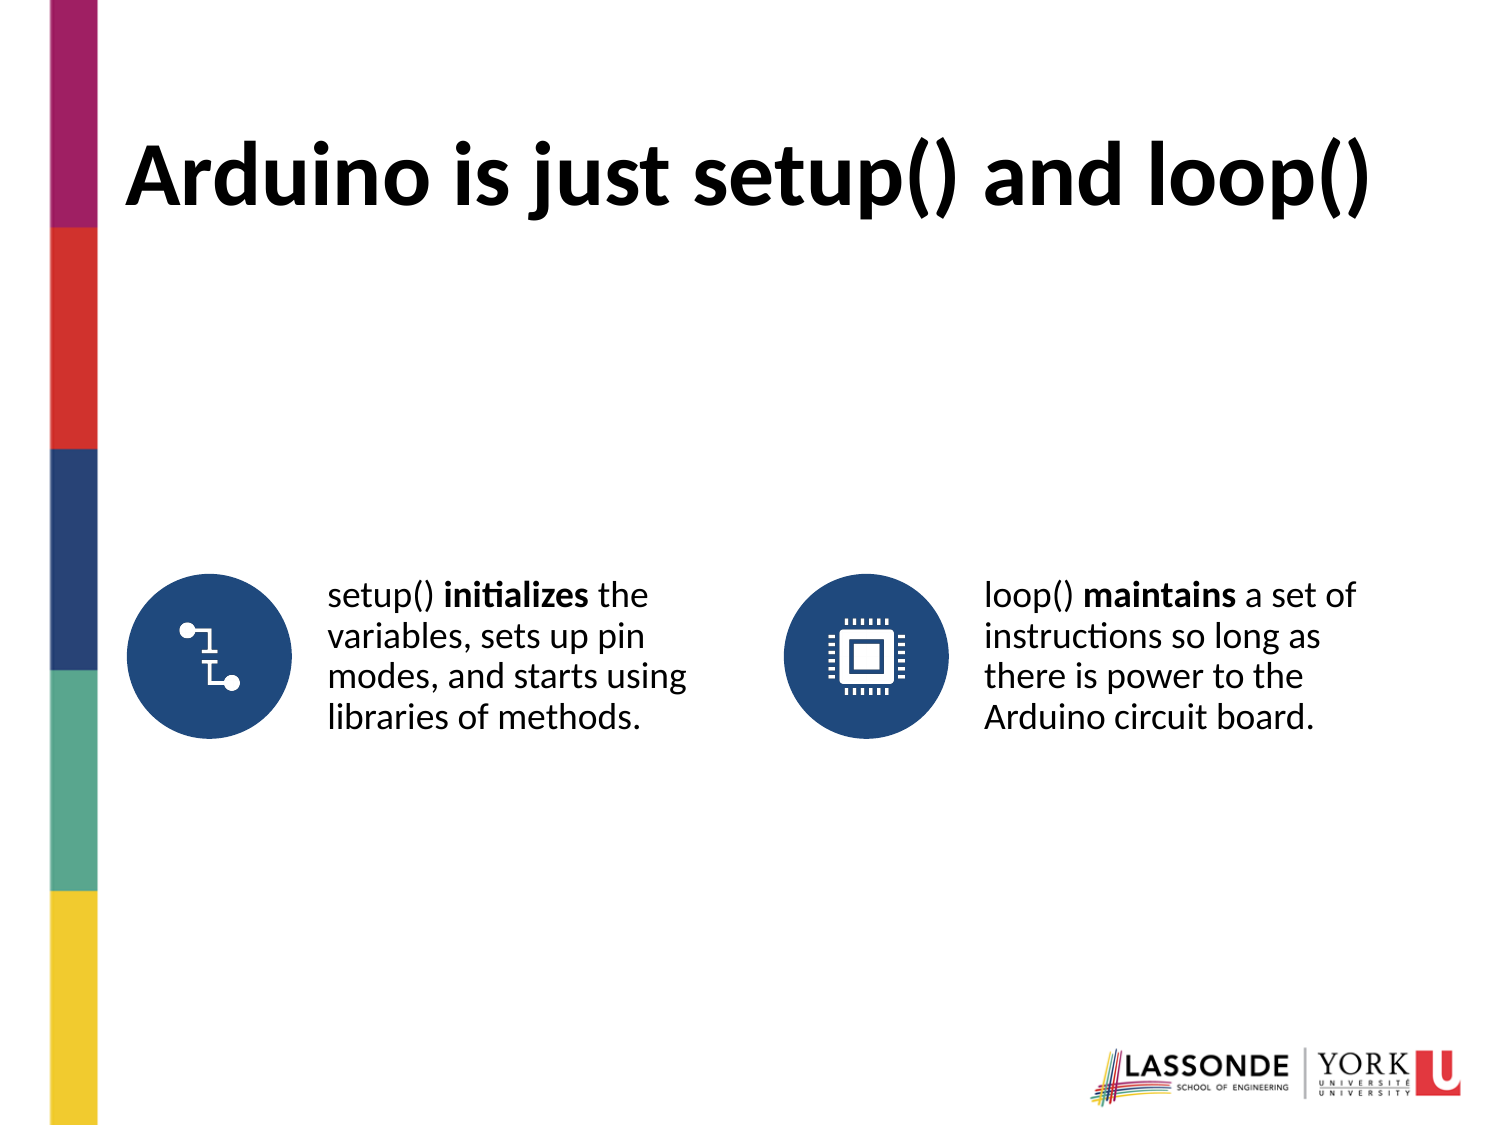

# Arduino is just setup() and loop()
setup() initializes the variables, sets up pin modes, and starts using libraries of methods.
loop() maintains a set of instructions so long as there is power to the Arduino circuit board.